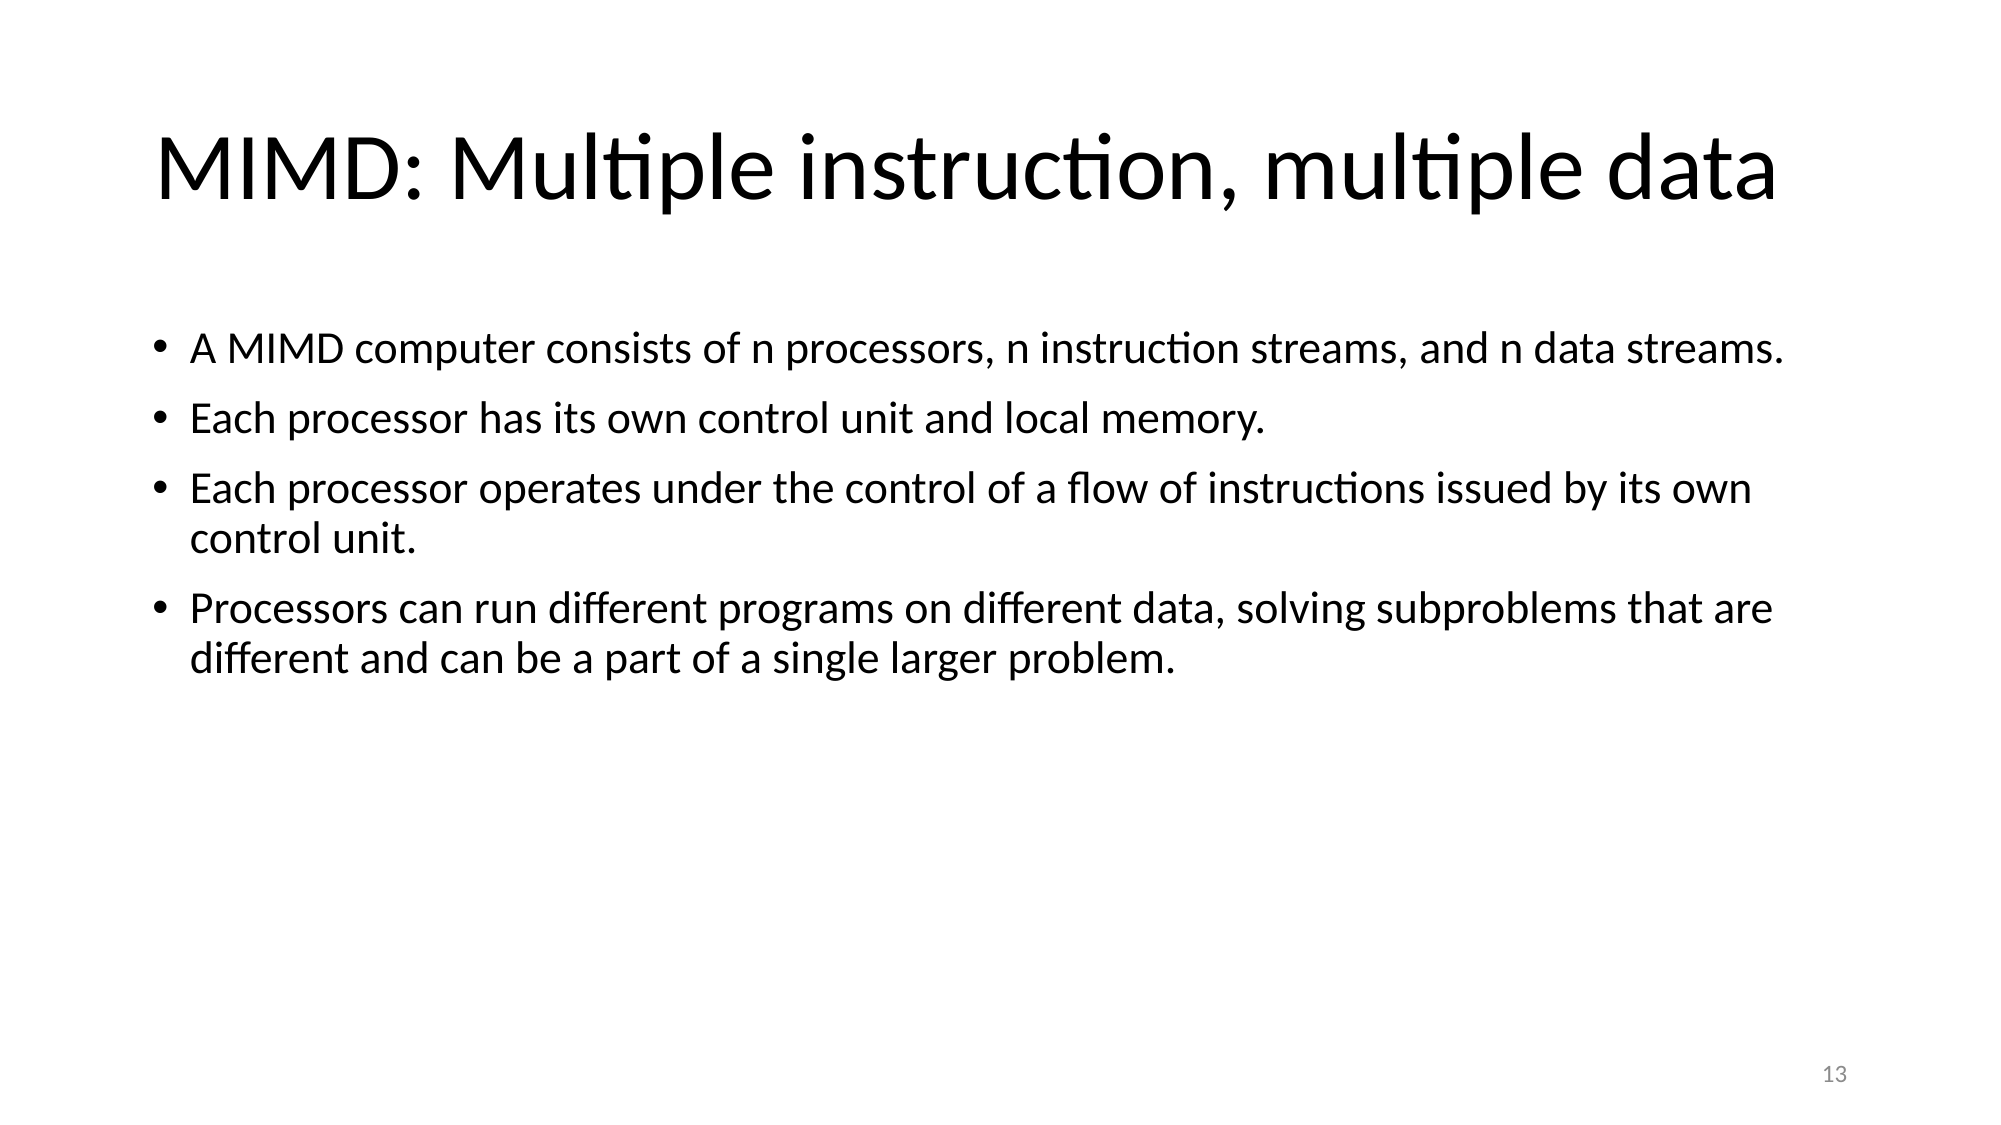

MIMD: Multiple instruction, multiple data
A MIMD computer consists of n processors, n instruction streams, and n data streams.
Each processor has its own control unit and local memory.
Each processor operates under the control of a flow of instructions issued by its own control unit.
Processors can run different programs on different data, solving subproblems that are different and can be a part of a single larger problem.
13